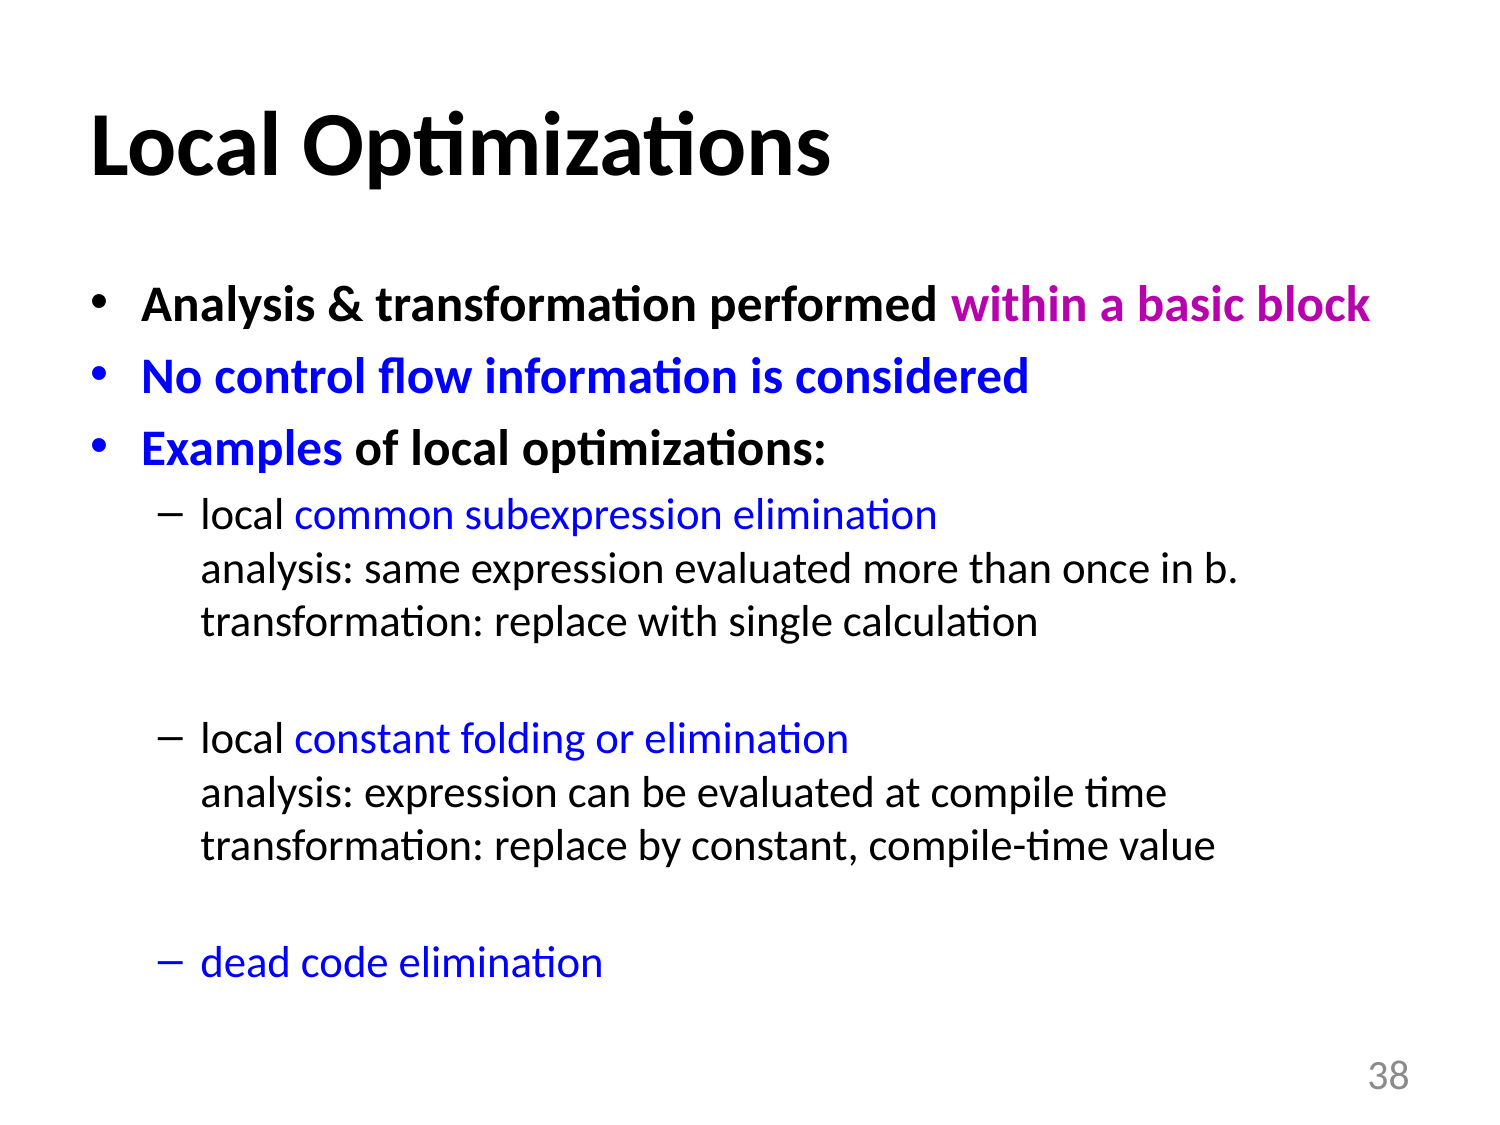

# Local Optimizations
Analysis & transformation performed within a basic block
No control flow information is considered
Examples of local optimizations:
local common subexpression elimination
analysis: same expression evaluated more than once in b.
transformation: replace with single calculation
local constant folding or elimination
analysis: expression can be evaluated at compile time
transformation: replace by constant, compile-time value
dead code elimination
38